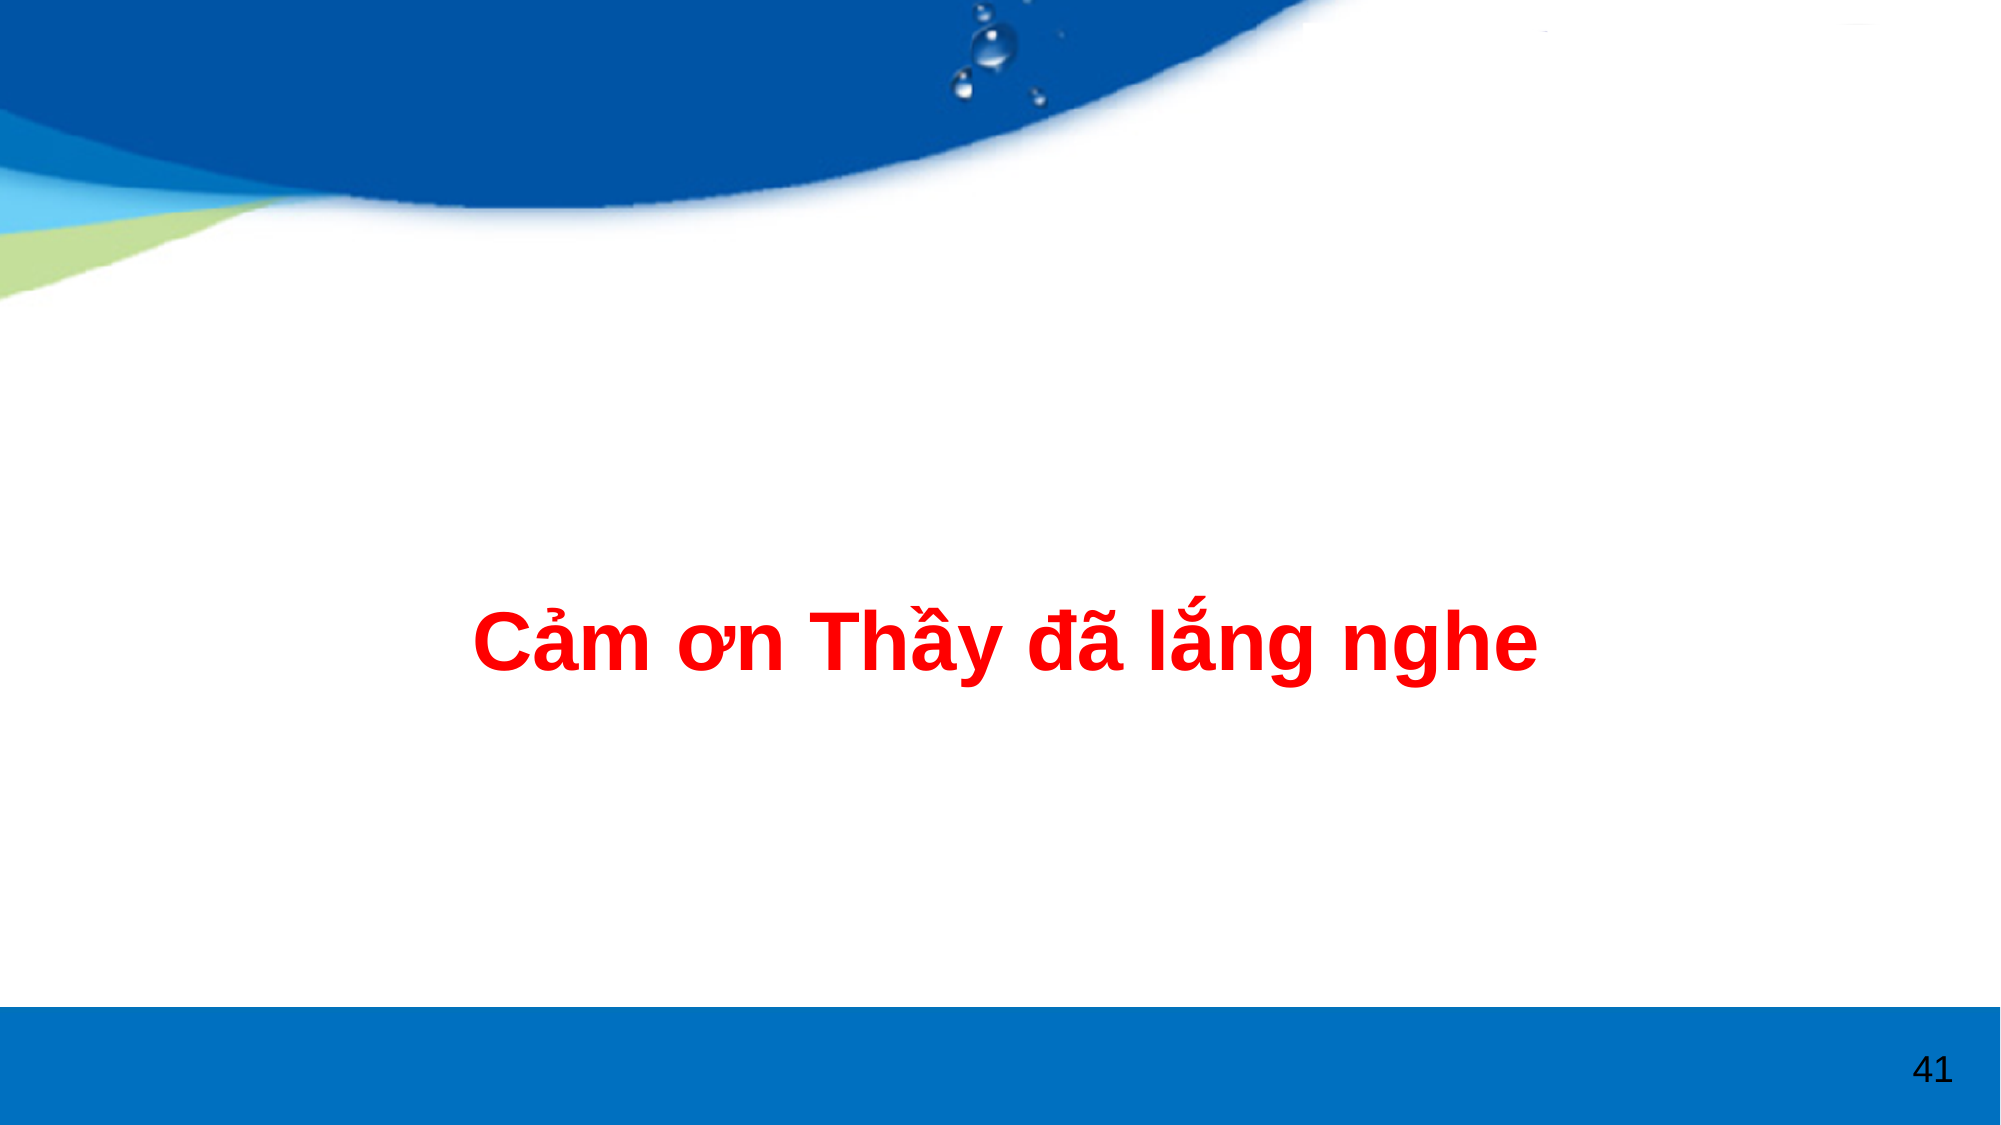

# Cảm ơn Thầy đã lắng nghe